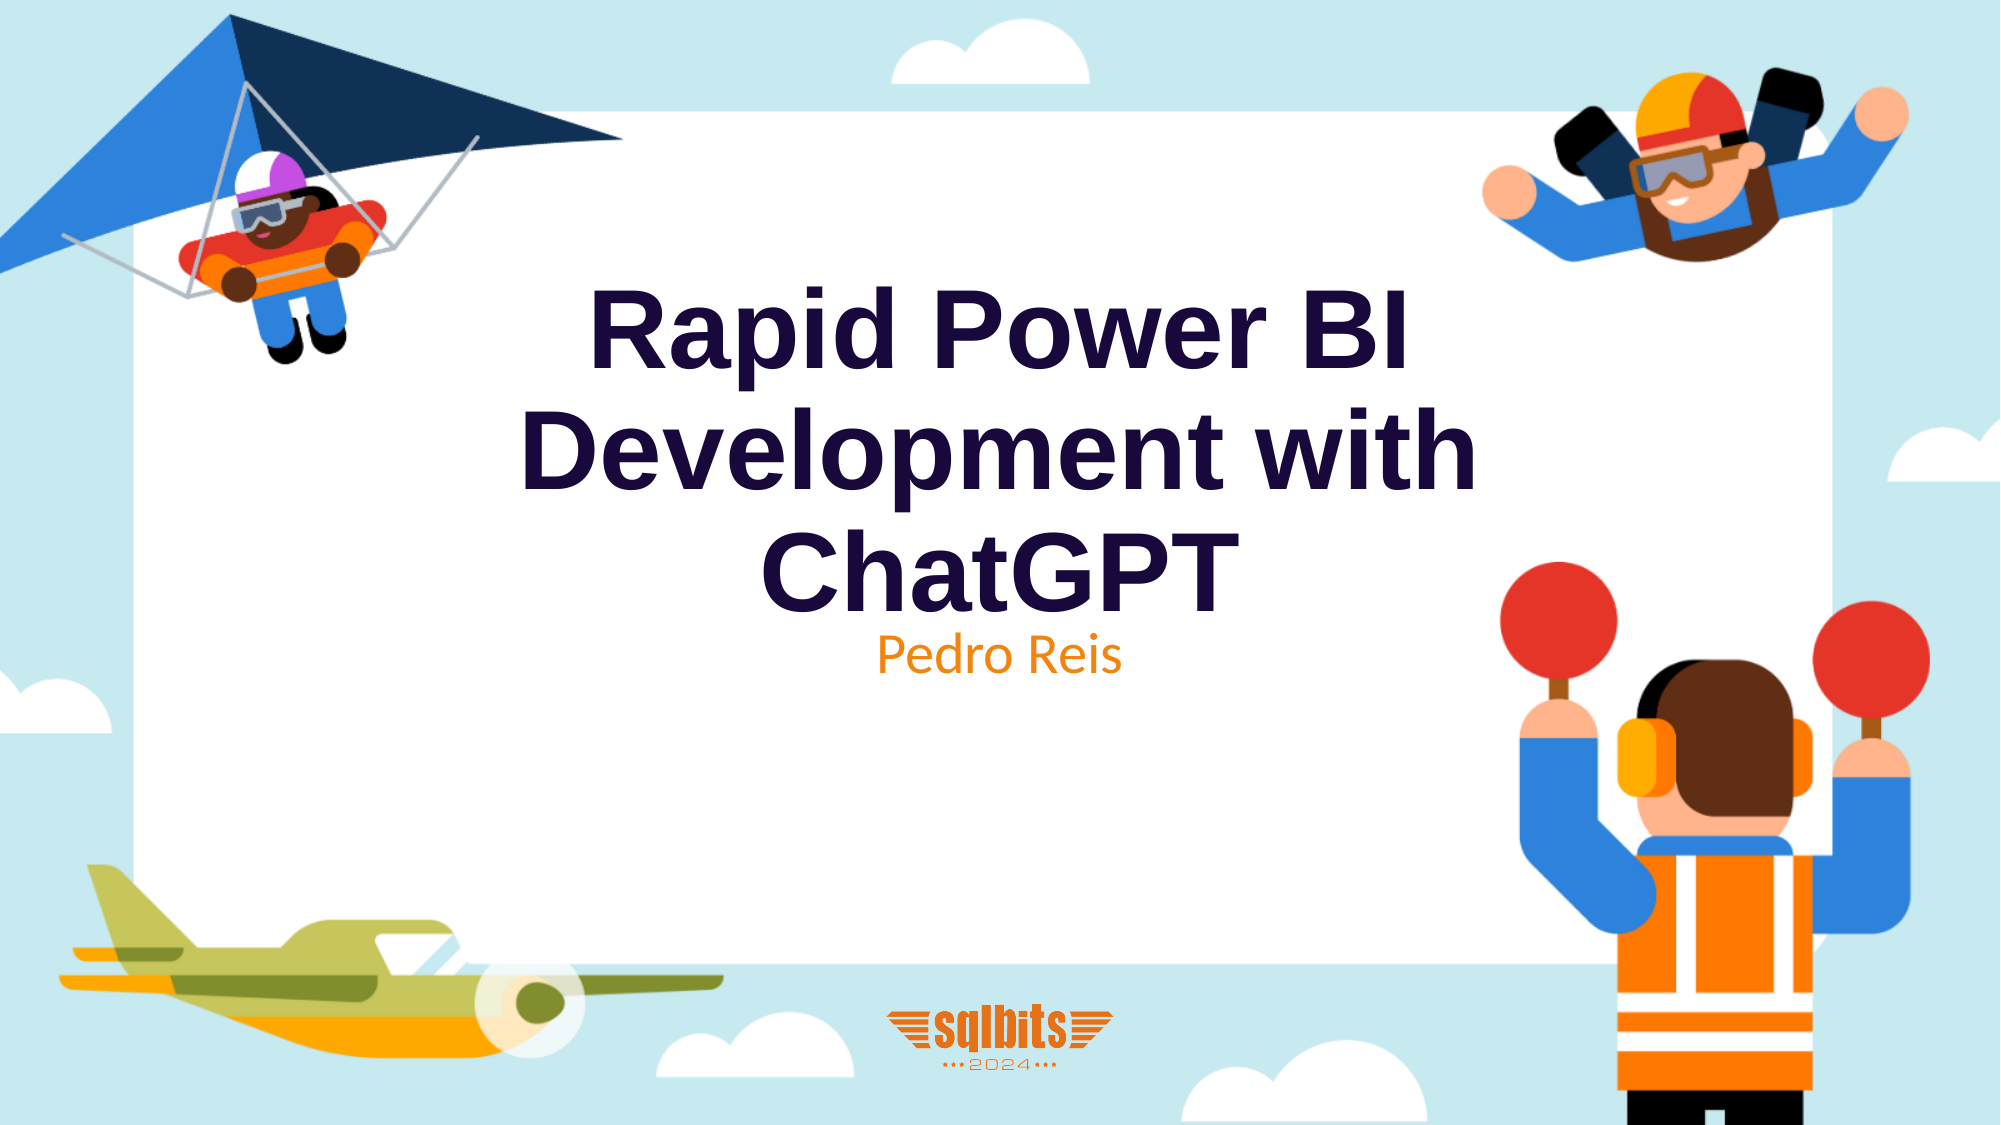

# Rapid Power BI Development with ChatGPT
Pedro Reis